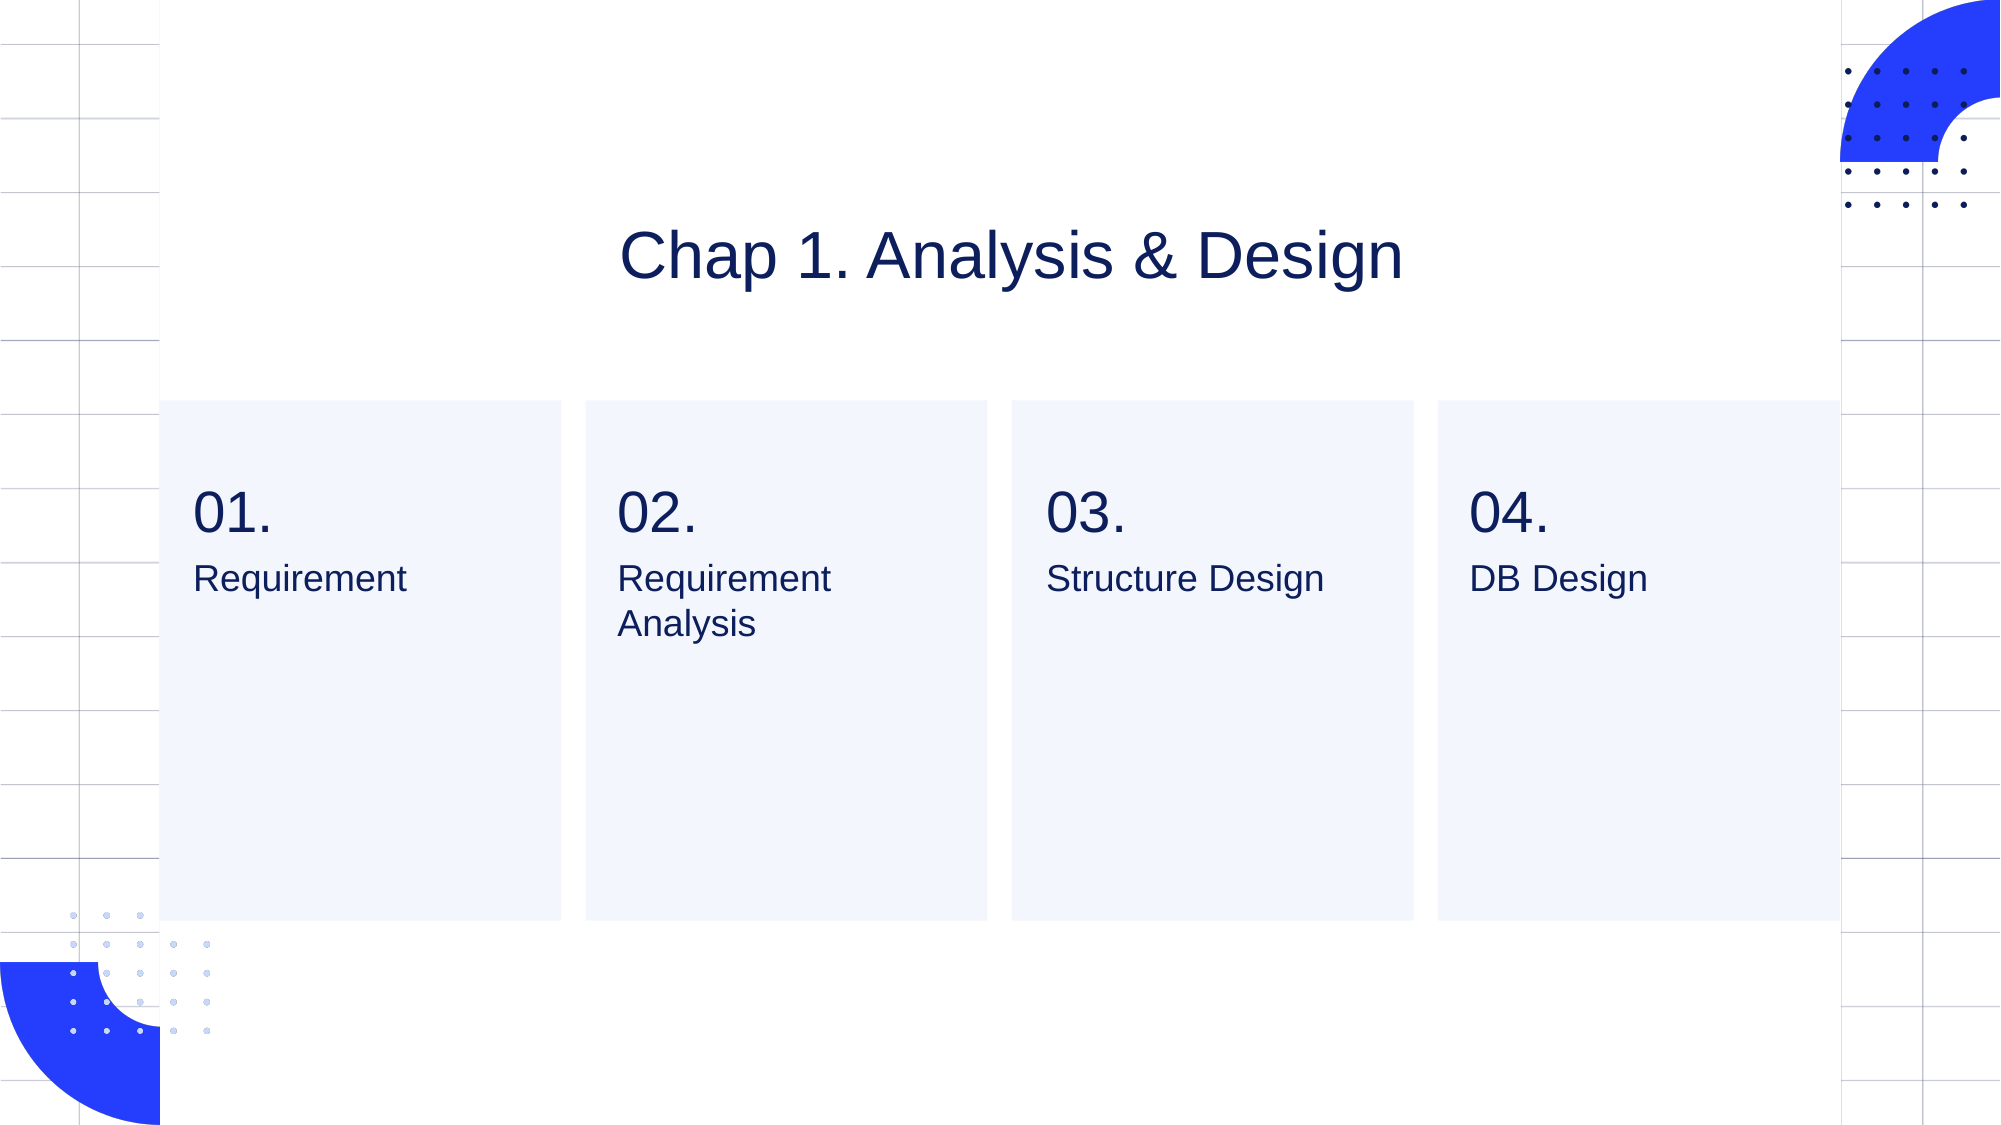

Chap 1. Analysis & Design

01.
02.
03.
04.
Requirement
Requirement Analysis
Structure Design
DB Design